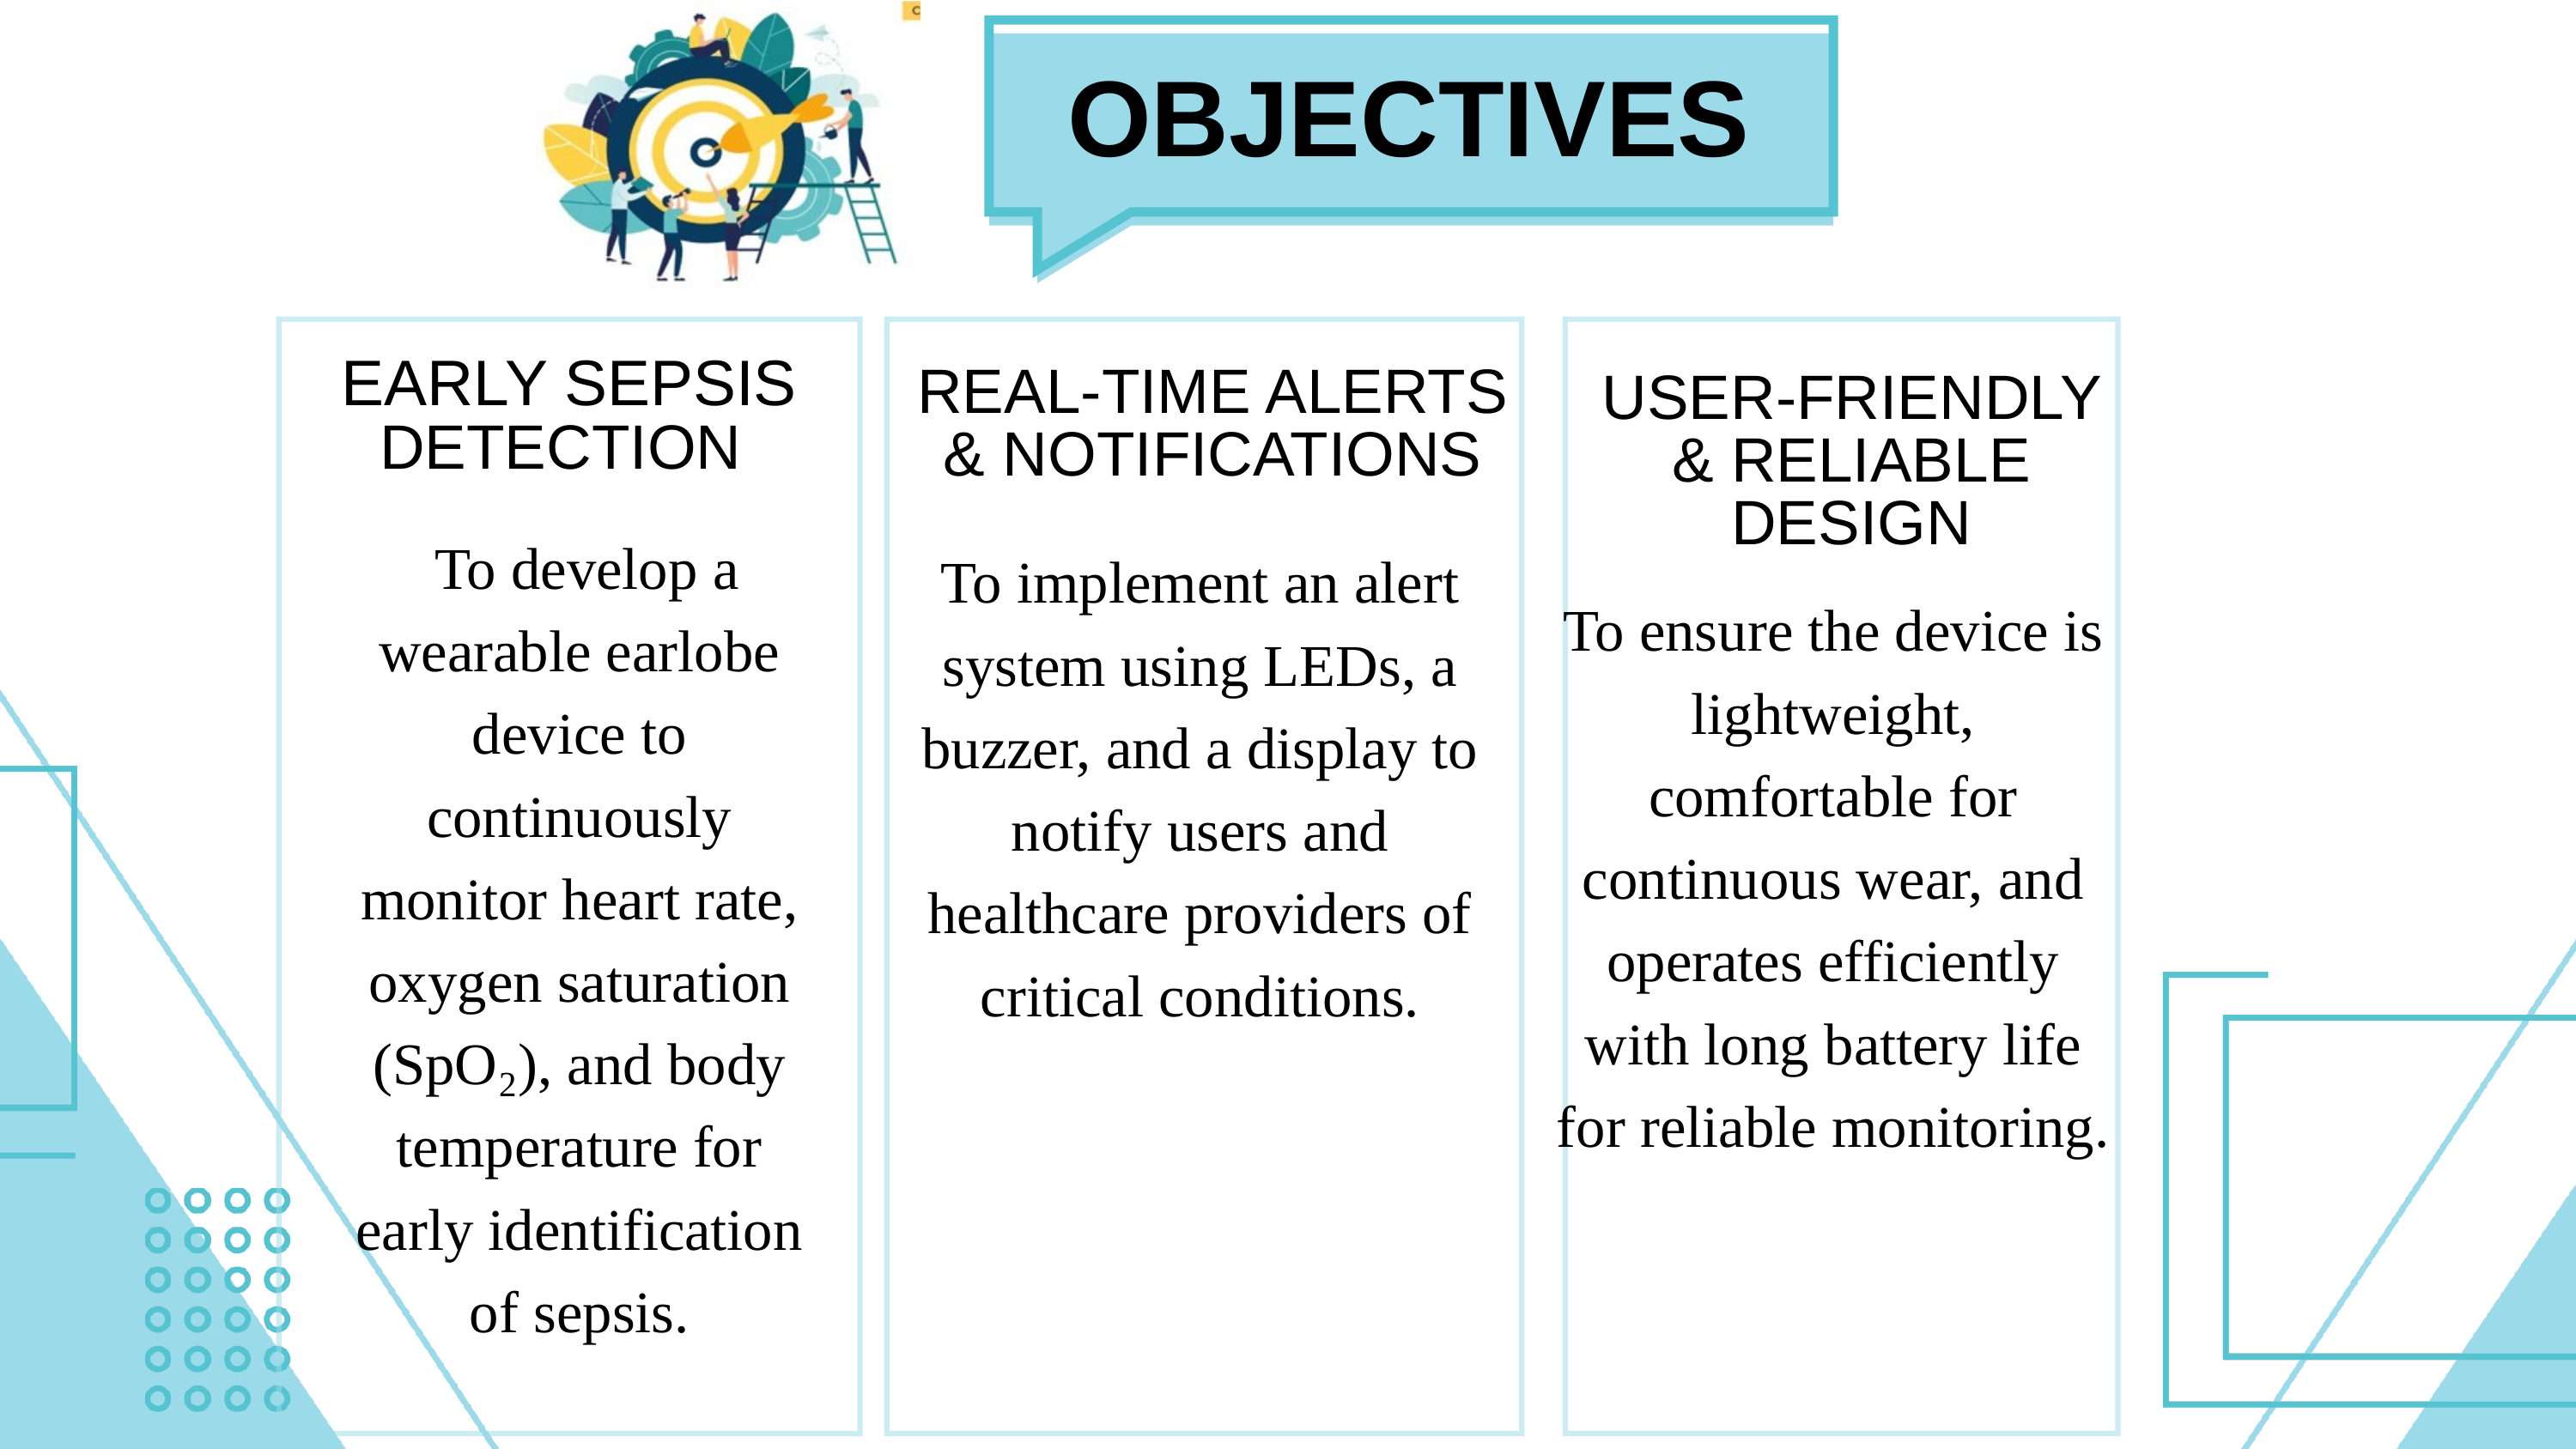

OBJECTIVES

EARLY SEPSIS
DETECTION
REAL-TIME ALERTS & NOTIFICATIONS
USER-FRIENDLY & RELIABLE DESIGN
 To develop a wearable earlobe device to continuously monitor heart rate, oxygen saturation (SpO₂), and body temperature for early identification of sepsis.
To implement an alert system using LEDs, a buzzer, and a display to notify users and healthcare providers of critical conditions.
To ensure the device is lightweight, comfortable for continuous wear, and operates efficiently with long battery life for reliable monitoring.